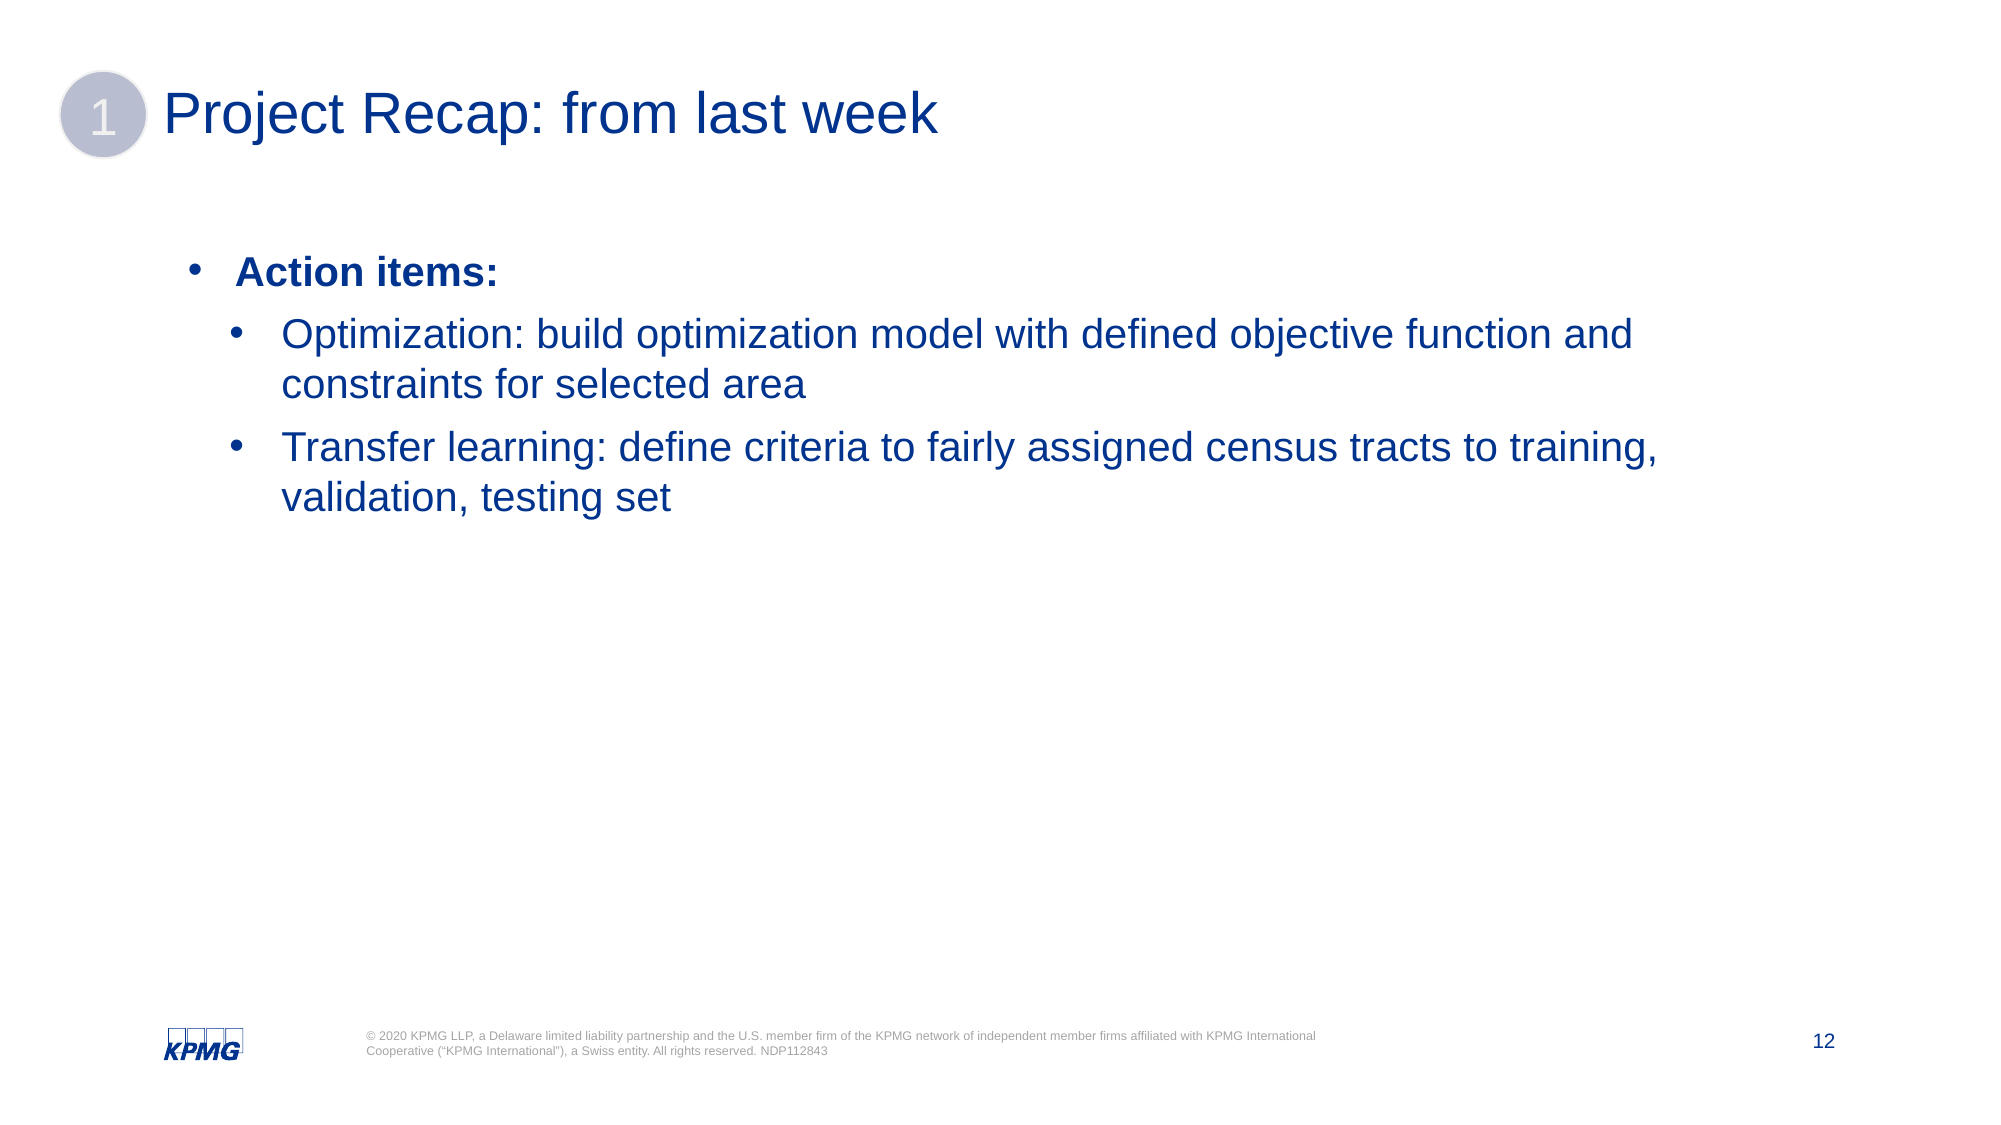

# Project Recap: from last week
1

Action items:
Optimization: build optimization model with defined objective function and constraints for selected area
Transfer learning: define criteria to fairly assigned census tracts to training, validation, testing set